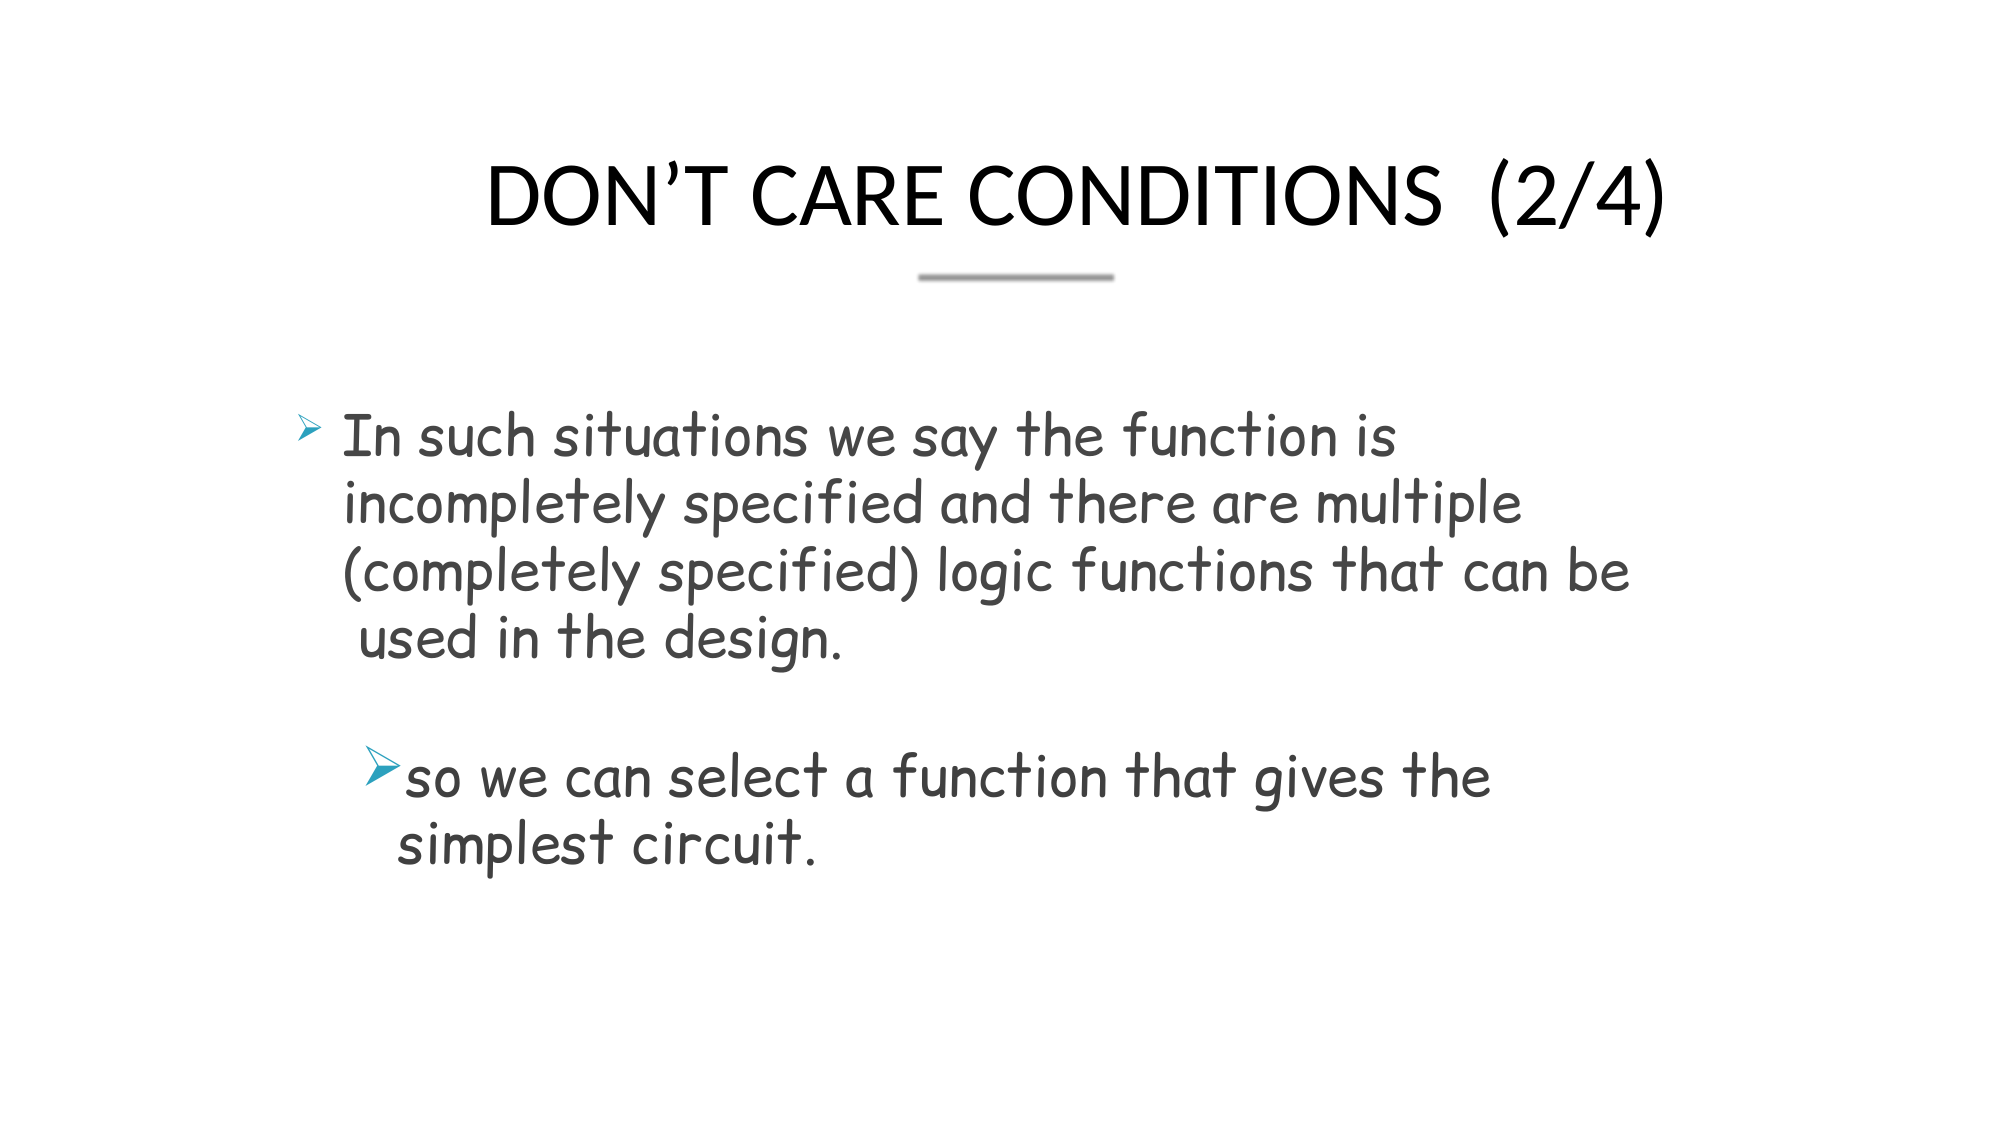

# DON’T CARE CONDITIONS  (2/4)

In such situations we say the function is  incompletely specified and there are multiple  (completely specified) logic functions that can be  used in the design.

so we can select a function that gives the  simplest circuit.